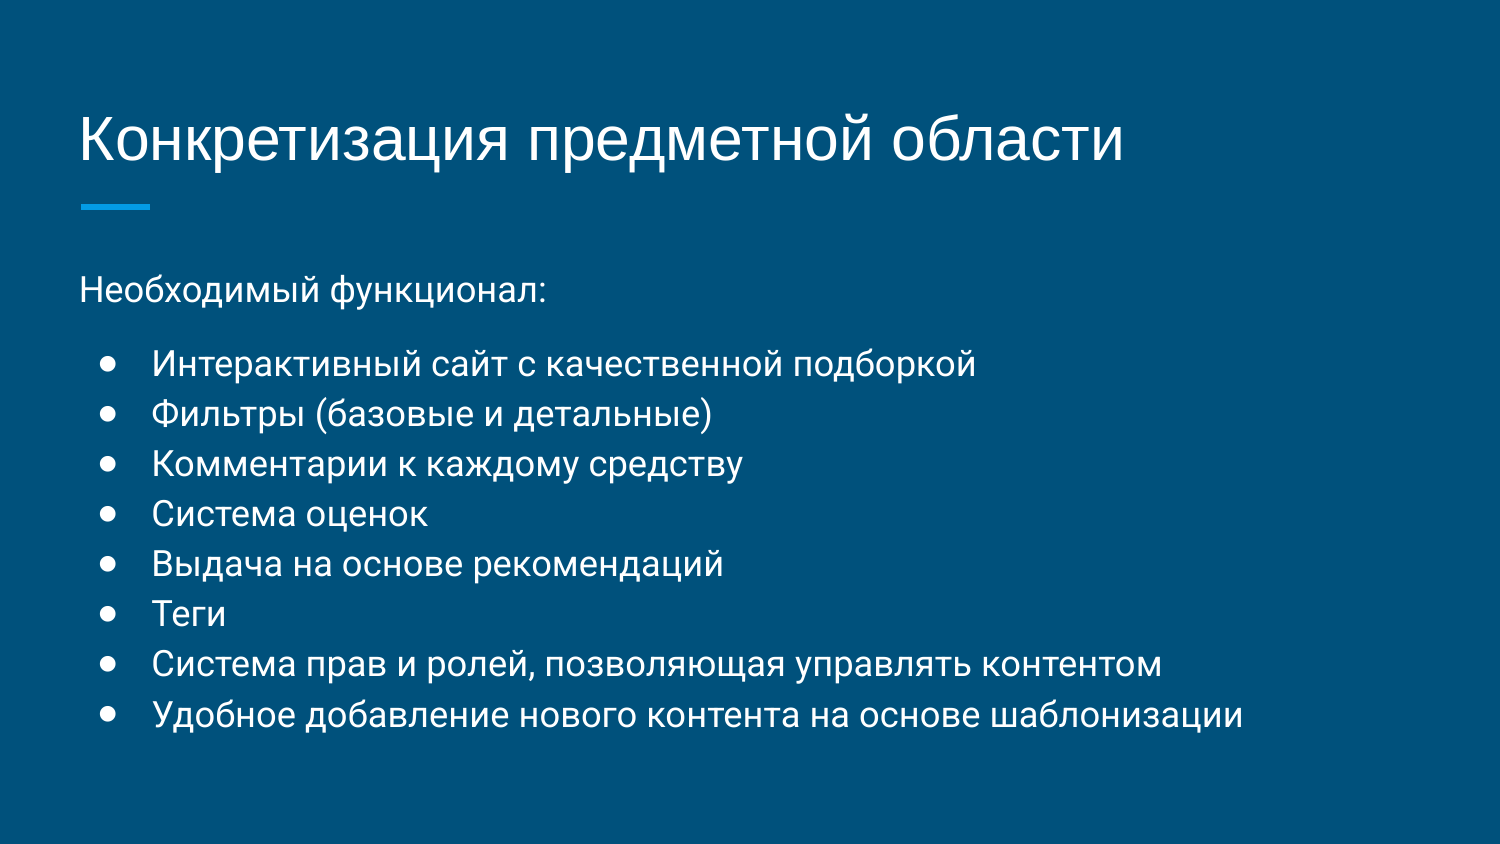

# Конкретизация предметной области
Необходимый функционал:
Интерактивный сайт с качественной подборкой
Фильтры (базовые и детальные)
Комментарии к каждому средству
Система оценок
Выдача на основе рекомендаций
Теги
Система прав и ролей, позволяющая управлять контентом
Удобное добавление нового контента на основе шаблонизации